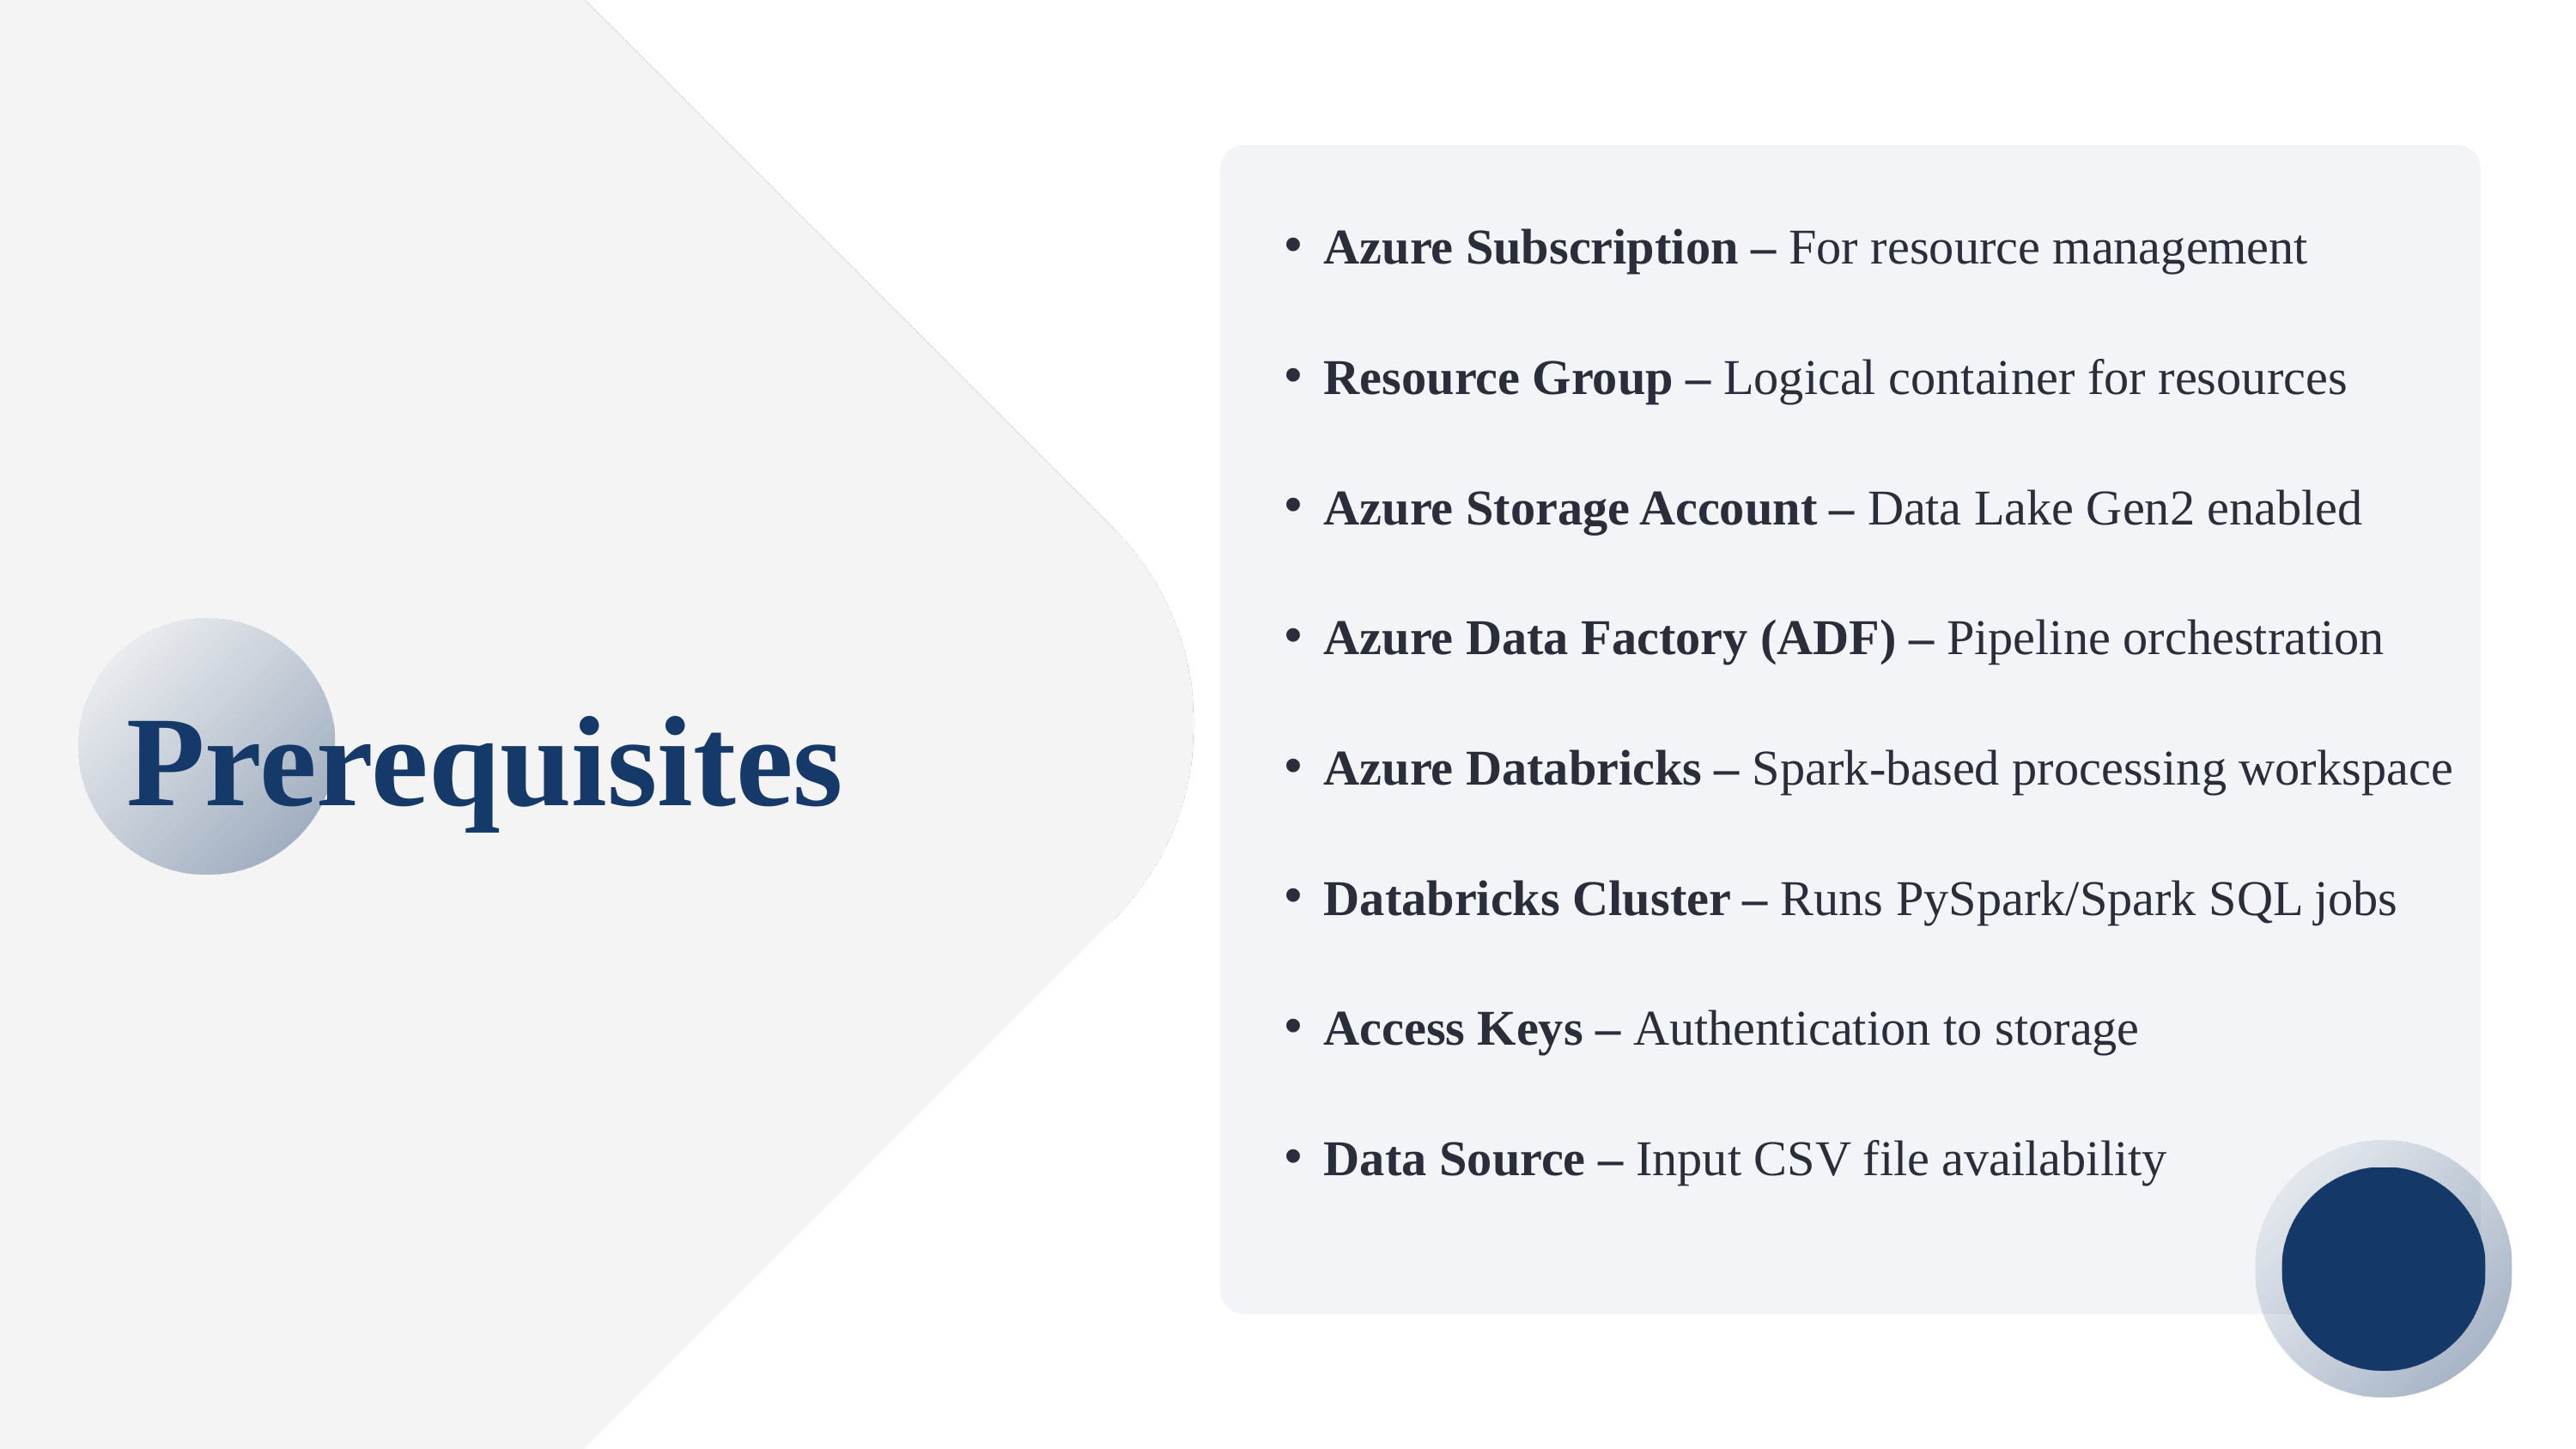

Azure Subscription – For resource management

Resource Group – Logical container for resources

Azure Storage Account – Data Lake Gen2 enabled

Azure Data Factory (ADF) – Pipeline orchestration

Azure Databricks – Spark-based processing workspace

Databricks Cluster – Runs PySpark/Spark SQL jobs

Access Keys – Authentication to storage

Data Source – Input CSV file availability

Prerequisites